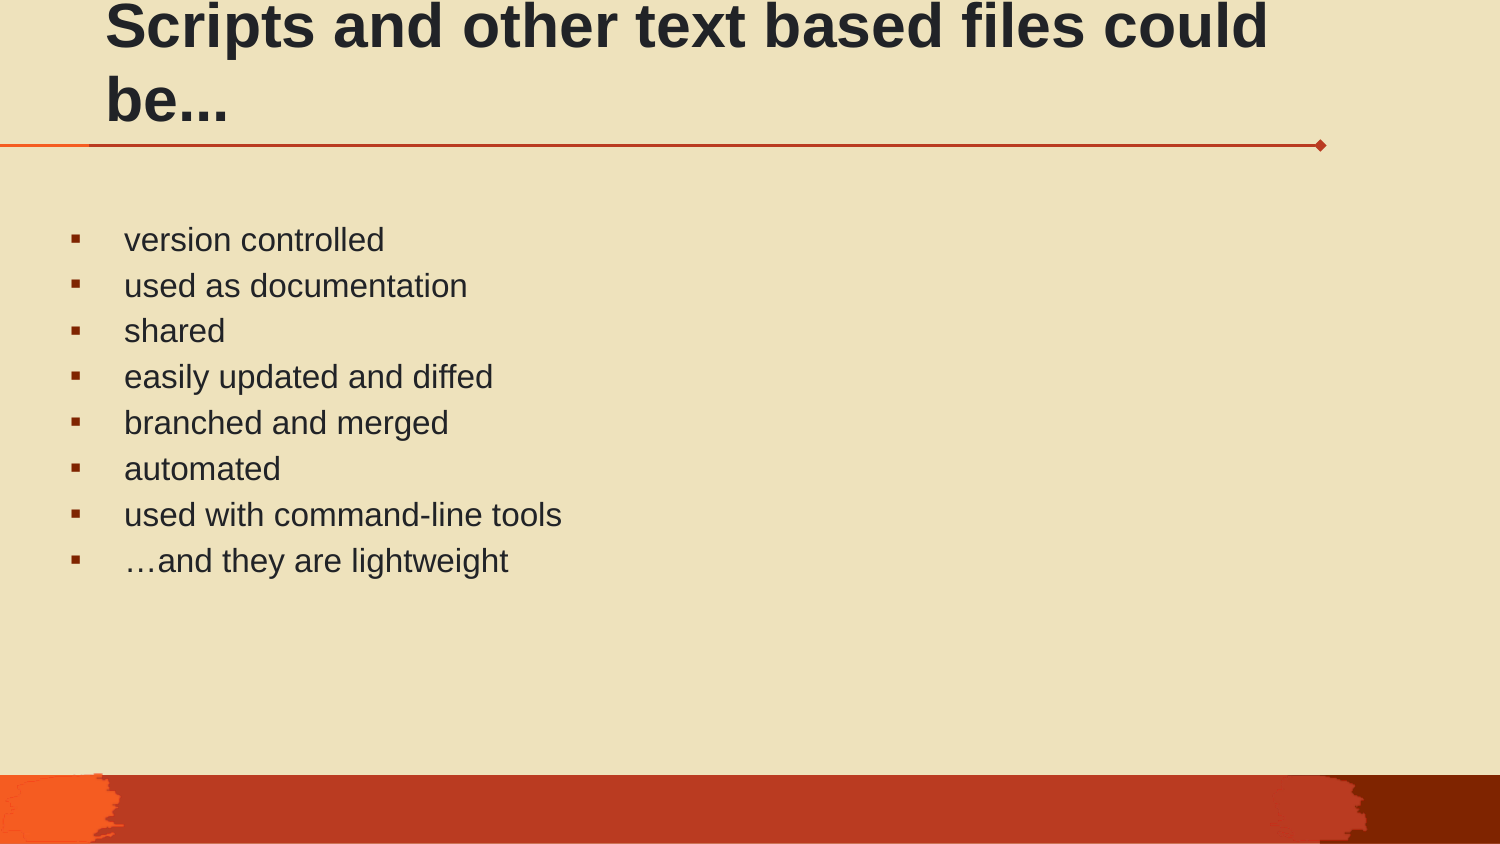

# Scripts and other text based files could be...
version controlled
used as documentation
shared
easily updated and diffed
branched and merged
automated
used with command-line tools
…and they are lightweight